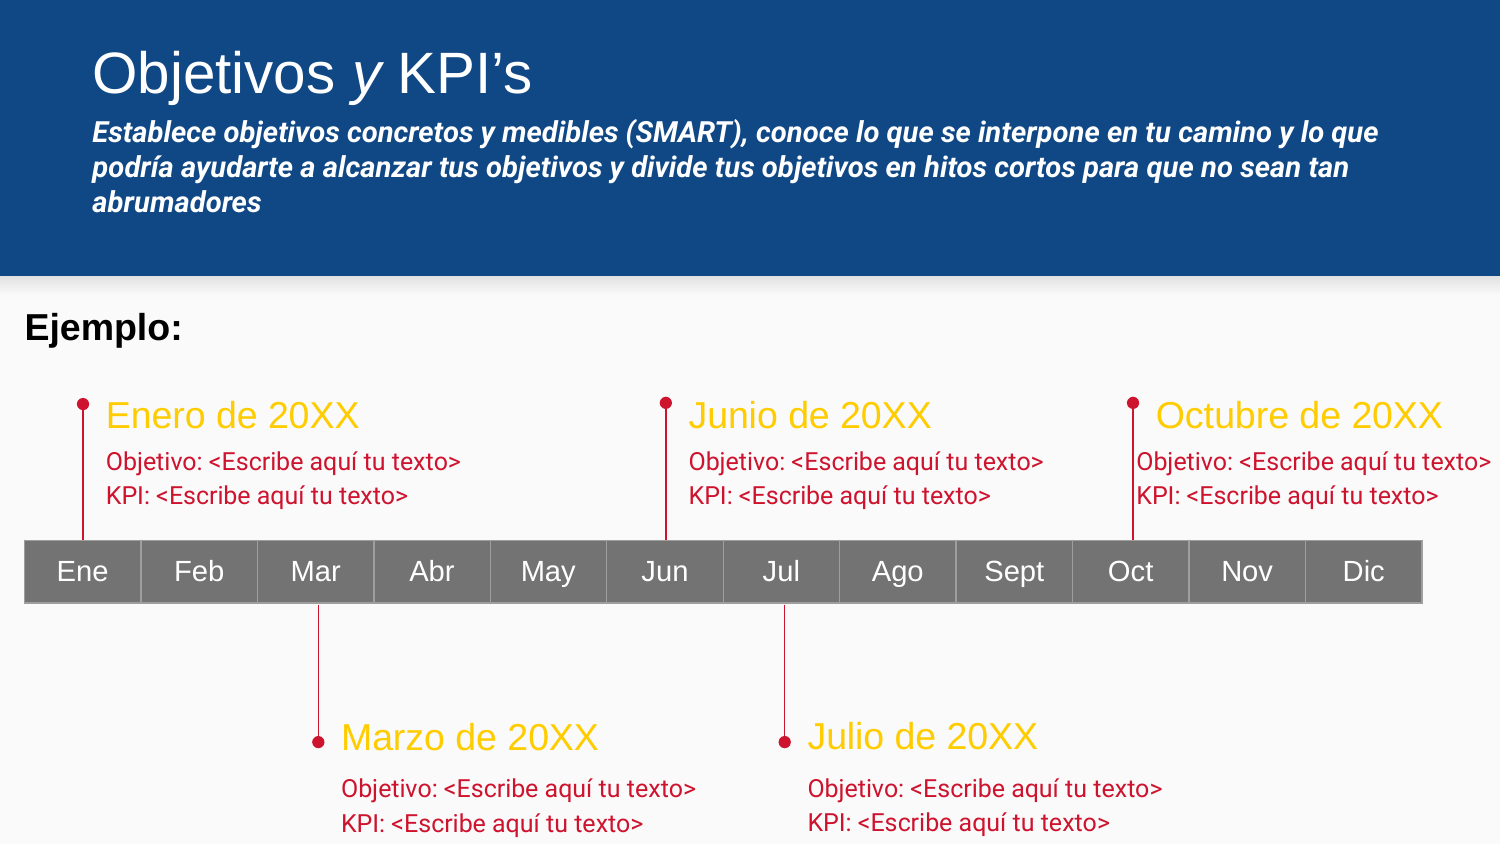

Objetivos y KPI’s
Establece objetivos concretos y medibles (SMART), conoce lo que se interpone en tu camino y lo que podría ayudarte a alcanzar tus objetivos y divide tus objetivos en hitos cortos para que no sean tan abrumadores
Ejemplo:
Enero de 20XX
Octubre de 20XX
# Junio de 20XX
Objetivo: <Escribe aquí tu texto> KPI: <Escribe aquí tu texto>
Objetivo: <Escribe aquí tu texto> KPI: <Escribe aquí tu texto>
Objetivo: <Escribe aquí tu texto> KPI: <Escribe aquí tu texto>
| Ene | Feb | Mar | Abr | May | Jun | Jul | Ago | Sept | Oct | Nov | Dic |
| --- | --- | --- | --- | --- | --- | --- | --- | --- | --- | --- | --- |
Julio de 20XX
Marzo de 20XX
Objetivo: <Escribe aquí tu texto> KPI: <Escribe aquí tu texto>
Objetivo: <Escribe aquí tu texto> KPI: <Escribe aquí tu texto>